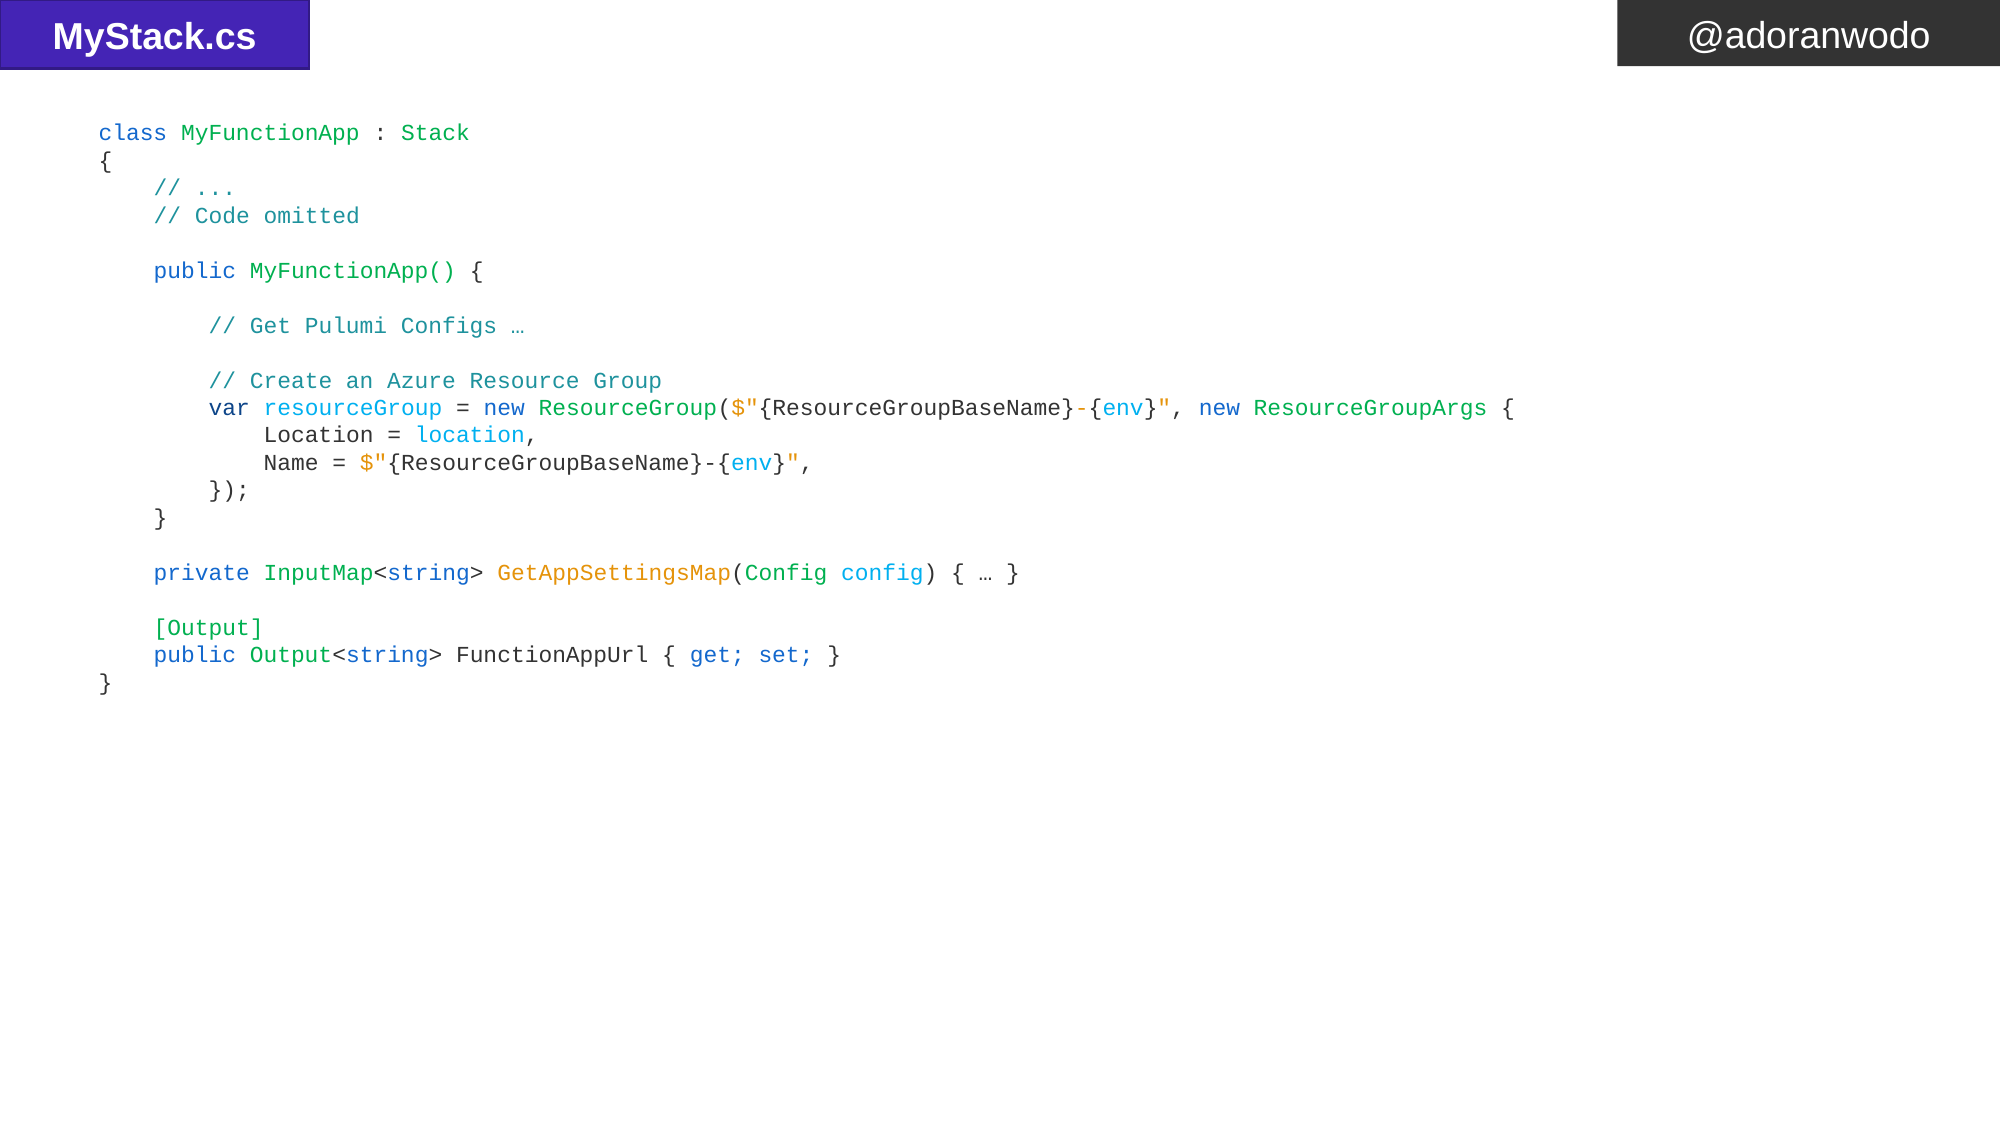

MyStack.cs
@adoranwodo
class MyFunctionApp : Stack
{
    // ...
    // Code omitted

    public MyFunctionApp() {

        // Get Pulumi Configs …

        // Create an Azure Resource Group
        var resourceGroup = new ResourceGroup($"{ResourceGroupBaseName}-{env}", new ResourceGroupArgs {
            Location = location,
            Name = $"{ResourceGroupBaseName}-{env}",
        });
    }

    private InputMap<string> GetAppSettingsMap(Config config) { … }

    [Output]
    public Output<string> FunctionAppUrl { get; set; }
}